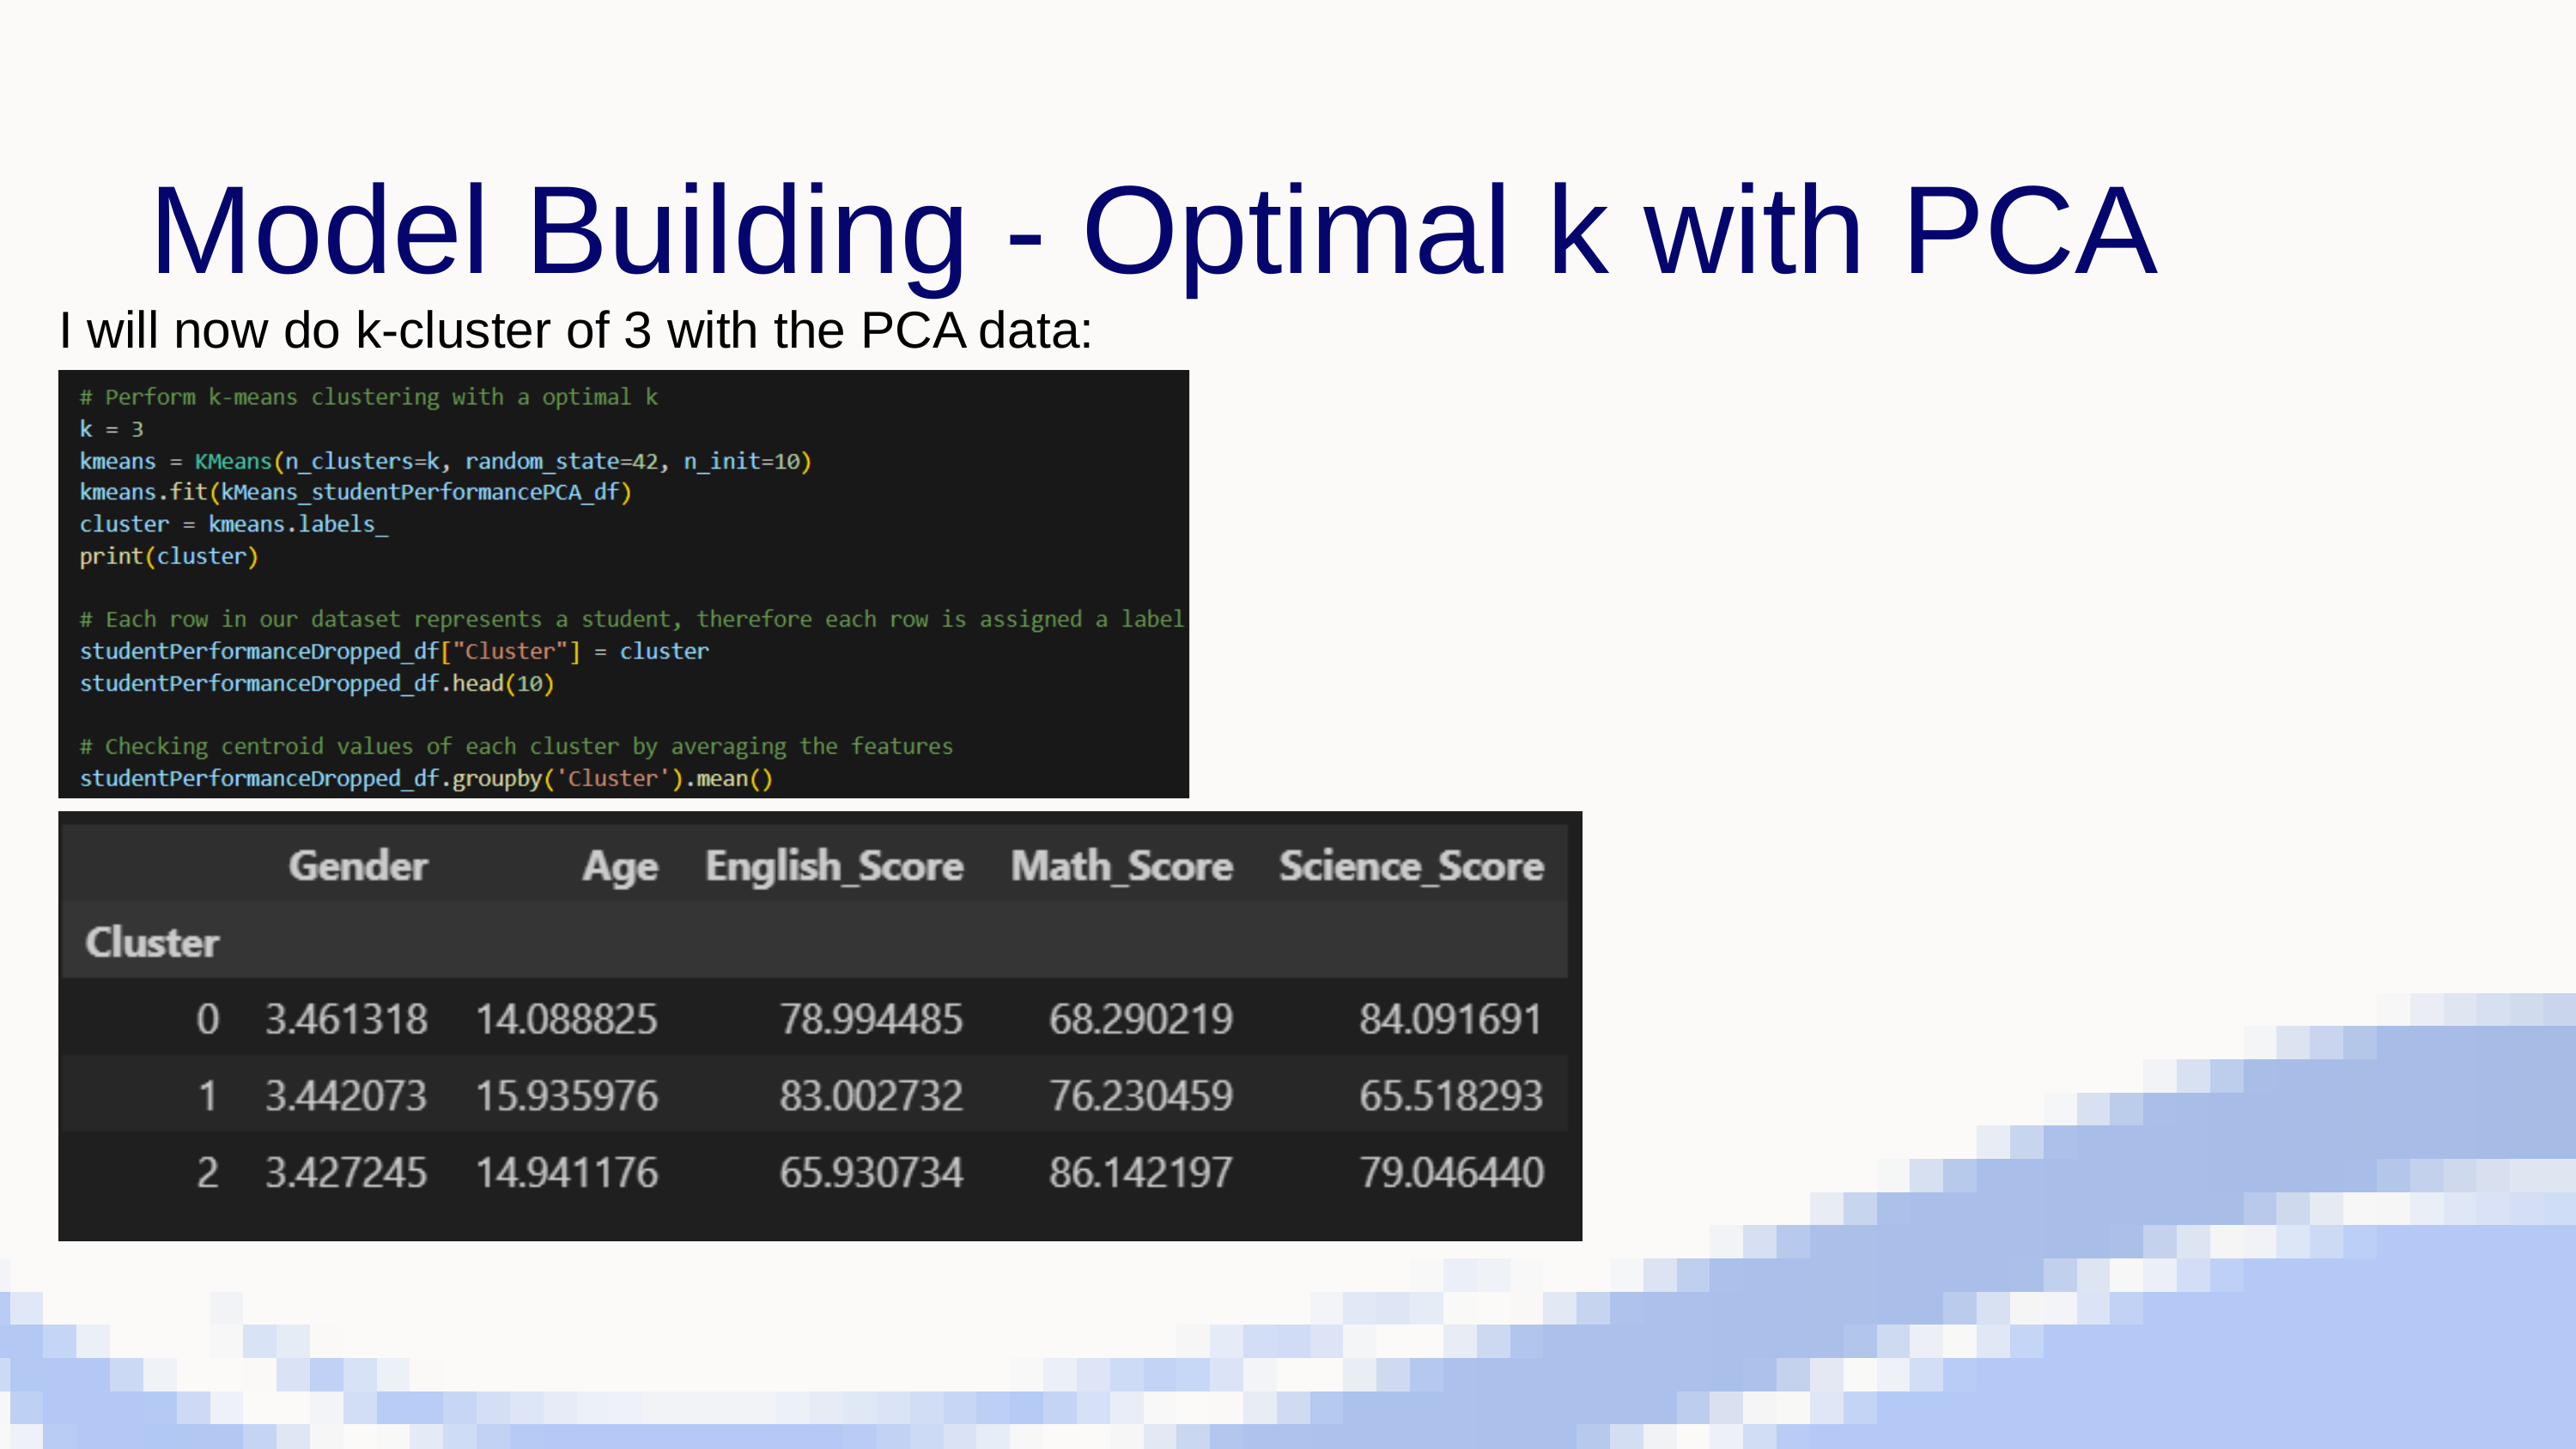

Model Building - Optimal k with PCA
I will now do k-cluster of 3 with the PCA data: